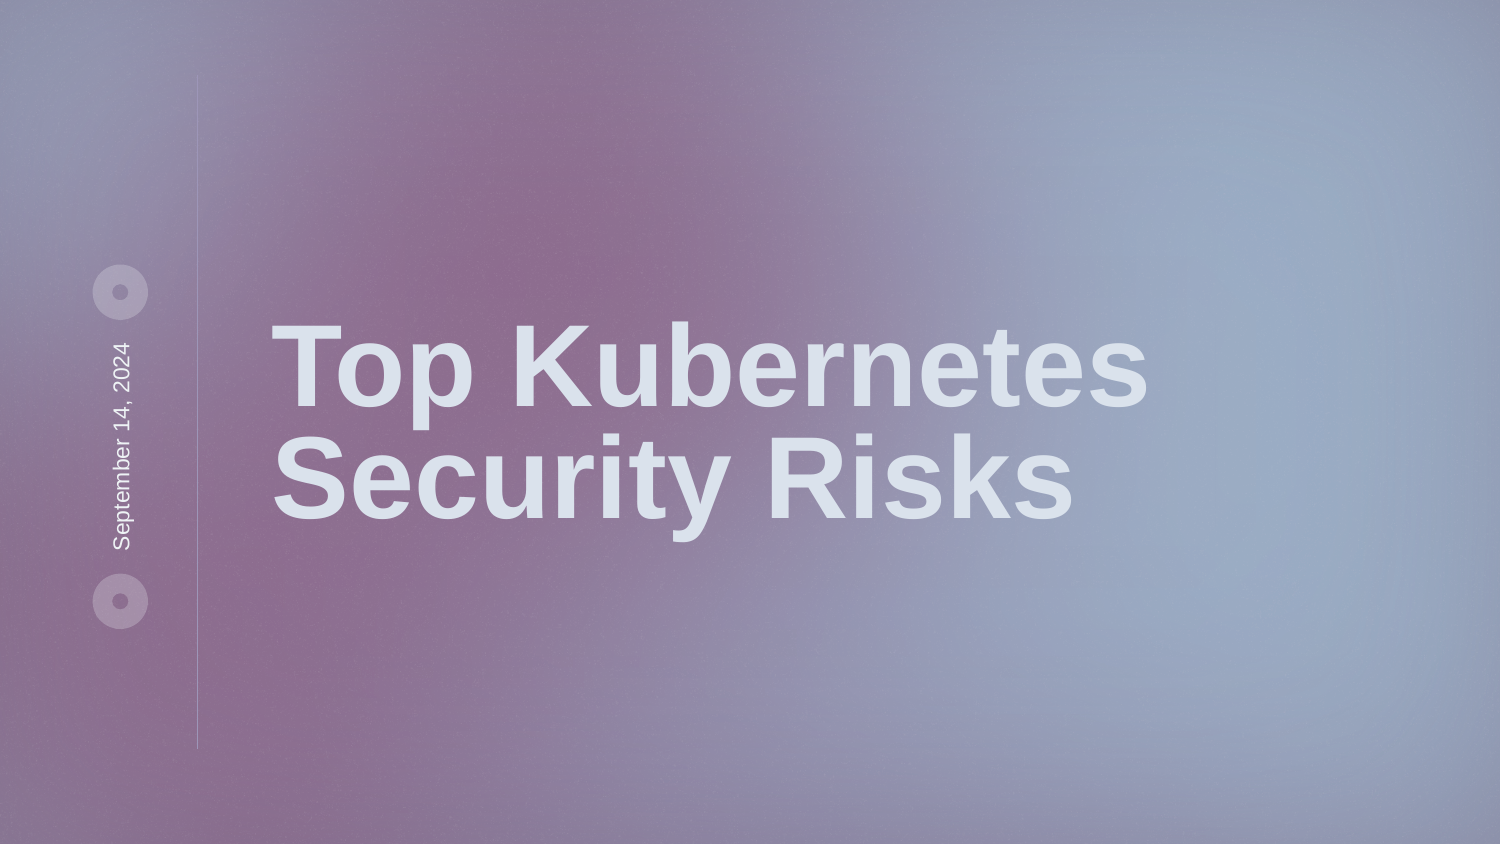

# Top Kubernetes Security Risks

September 14, 2024